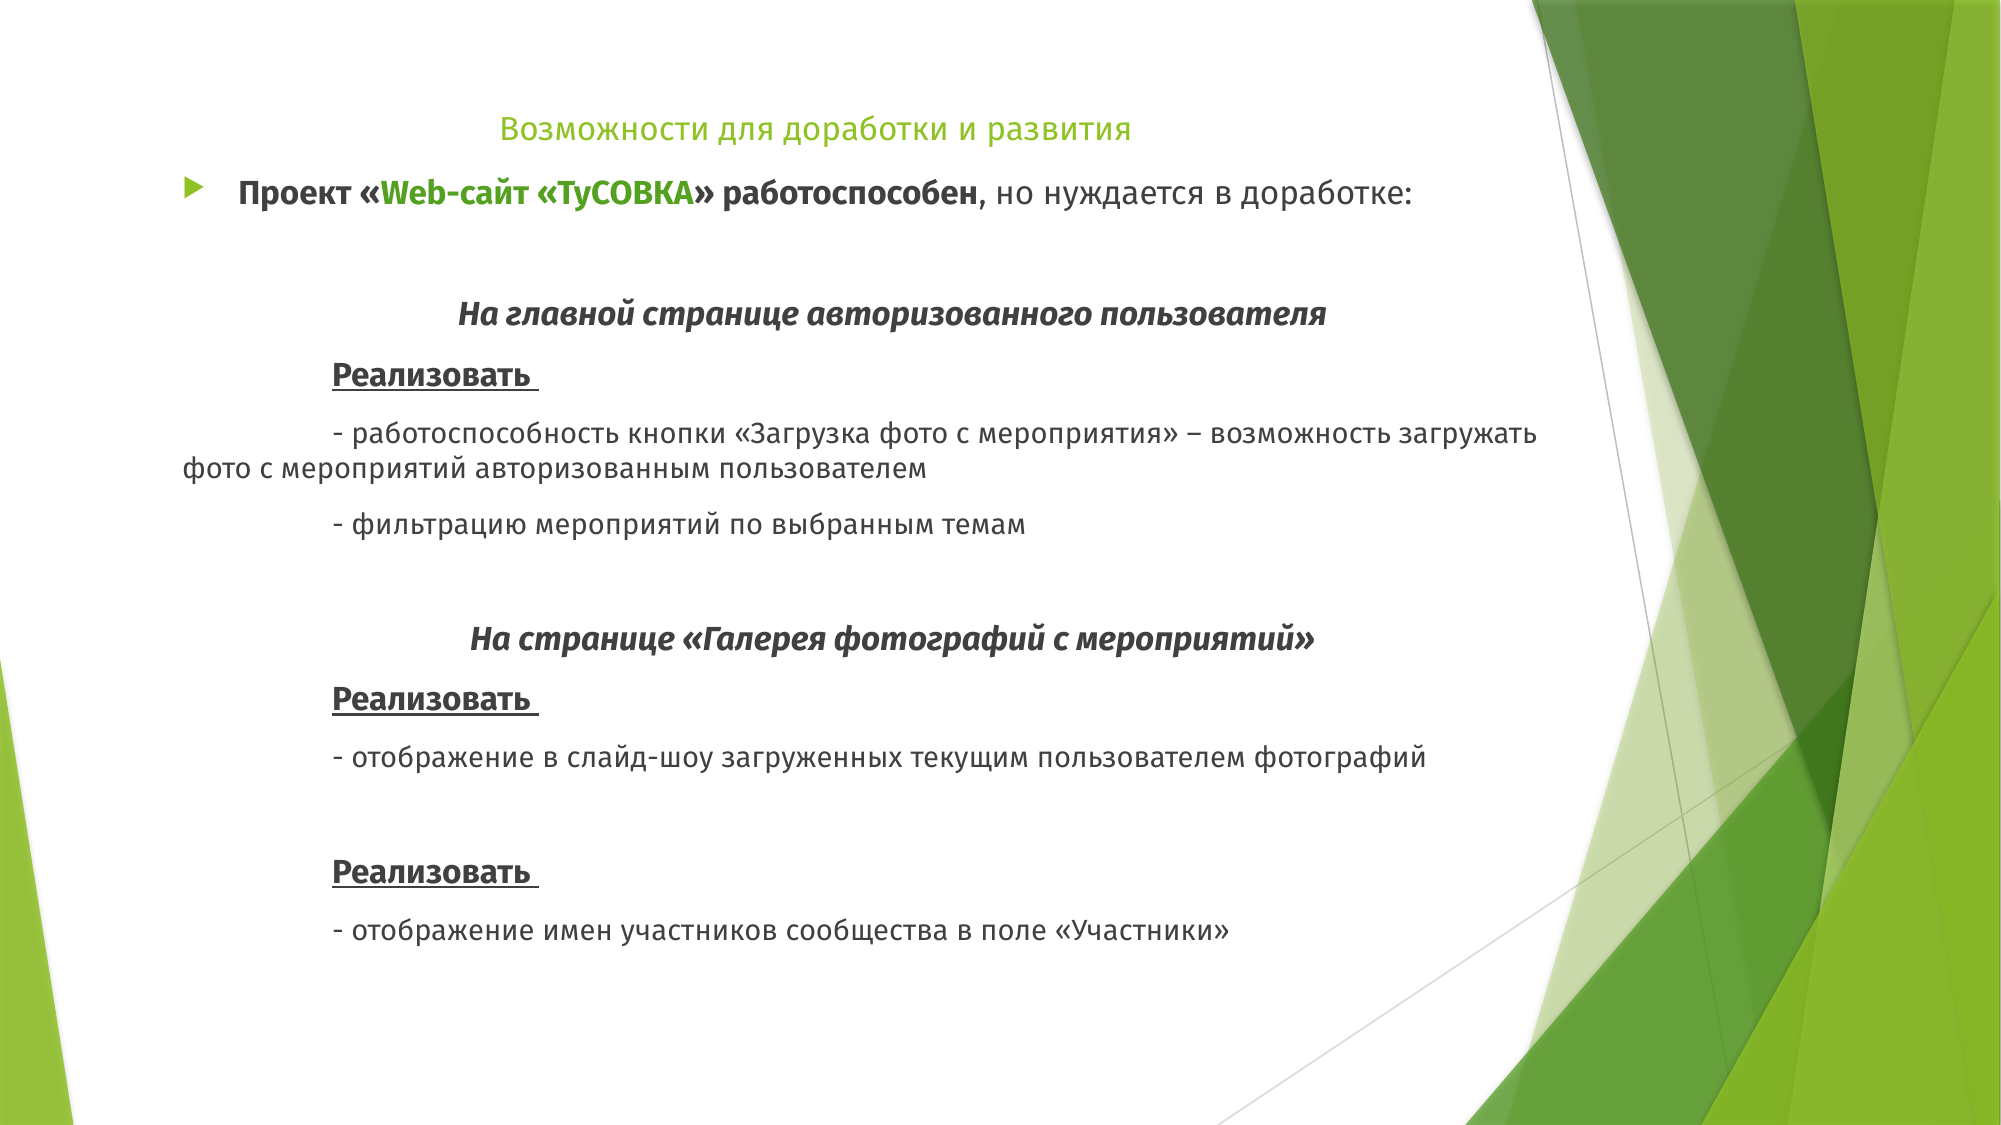

# Возможности для доработки и развития
Проект «Web-сайт «ТуСОВКА» работоспособен, но нуждается в доработке:

На главной странице авторизованного пользователя
	Реализовать
	- работоспособность кнопки «Загрузка фото с мероприятия» – возможность загружать фото с мероприятий авторизованным пользователем
	- фильтрацию мероприятий по выбранным темам

На странице «Галерея фотографий с мероприятий»
	Реализовать
	- отображение в слайд-шоу загруженных текущим пользователем фотографий

	Реализовать
	- отображение имен участников сообщества в поле «Участники»